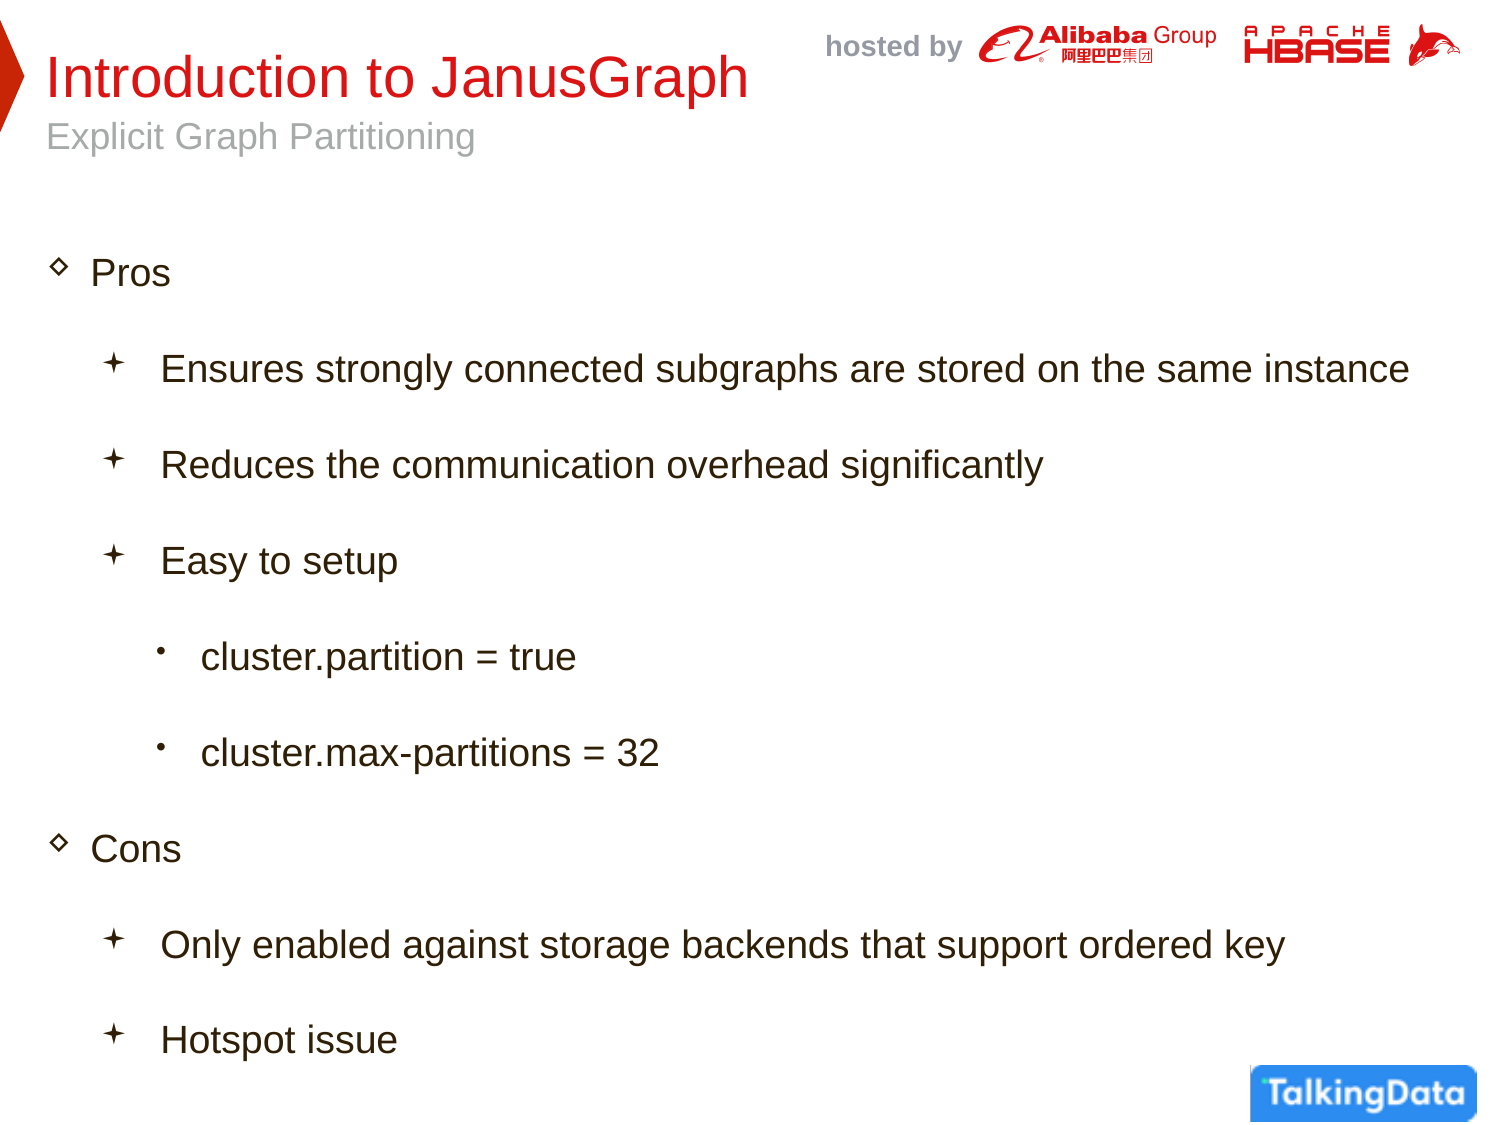

Introduction to JanusGraph
Explicit Graph Partitioning
Pros
Ensures strongly connected subgraphs are stored on the same instance
Reduces the communication overhead significantly
Easy to setup
cluster.partition = true
cluster.max-partitions = 32
Cons
Only enabled against storage backends that support ordered key
Hotspot issue